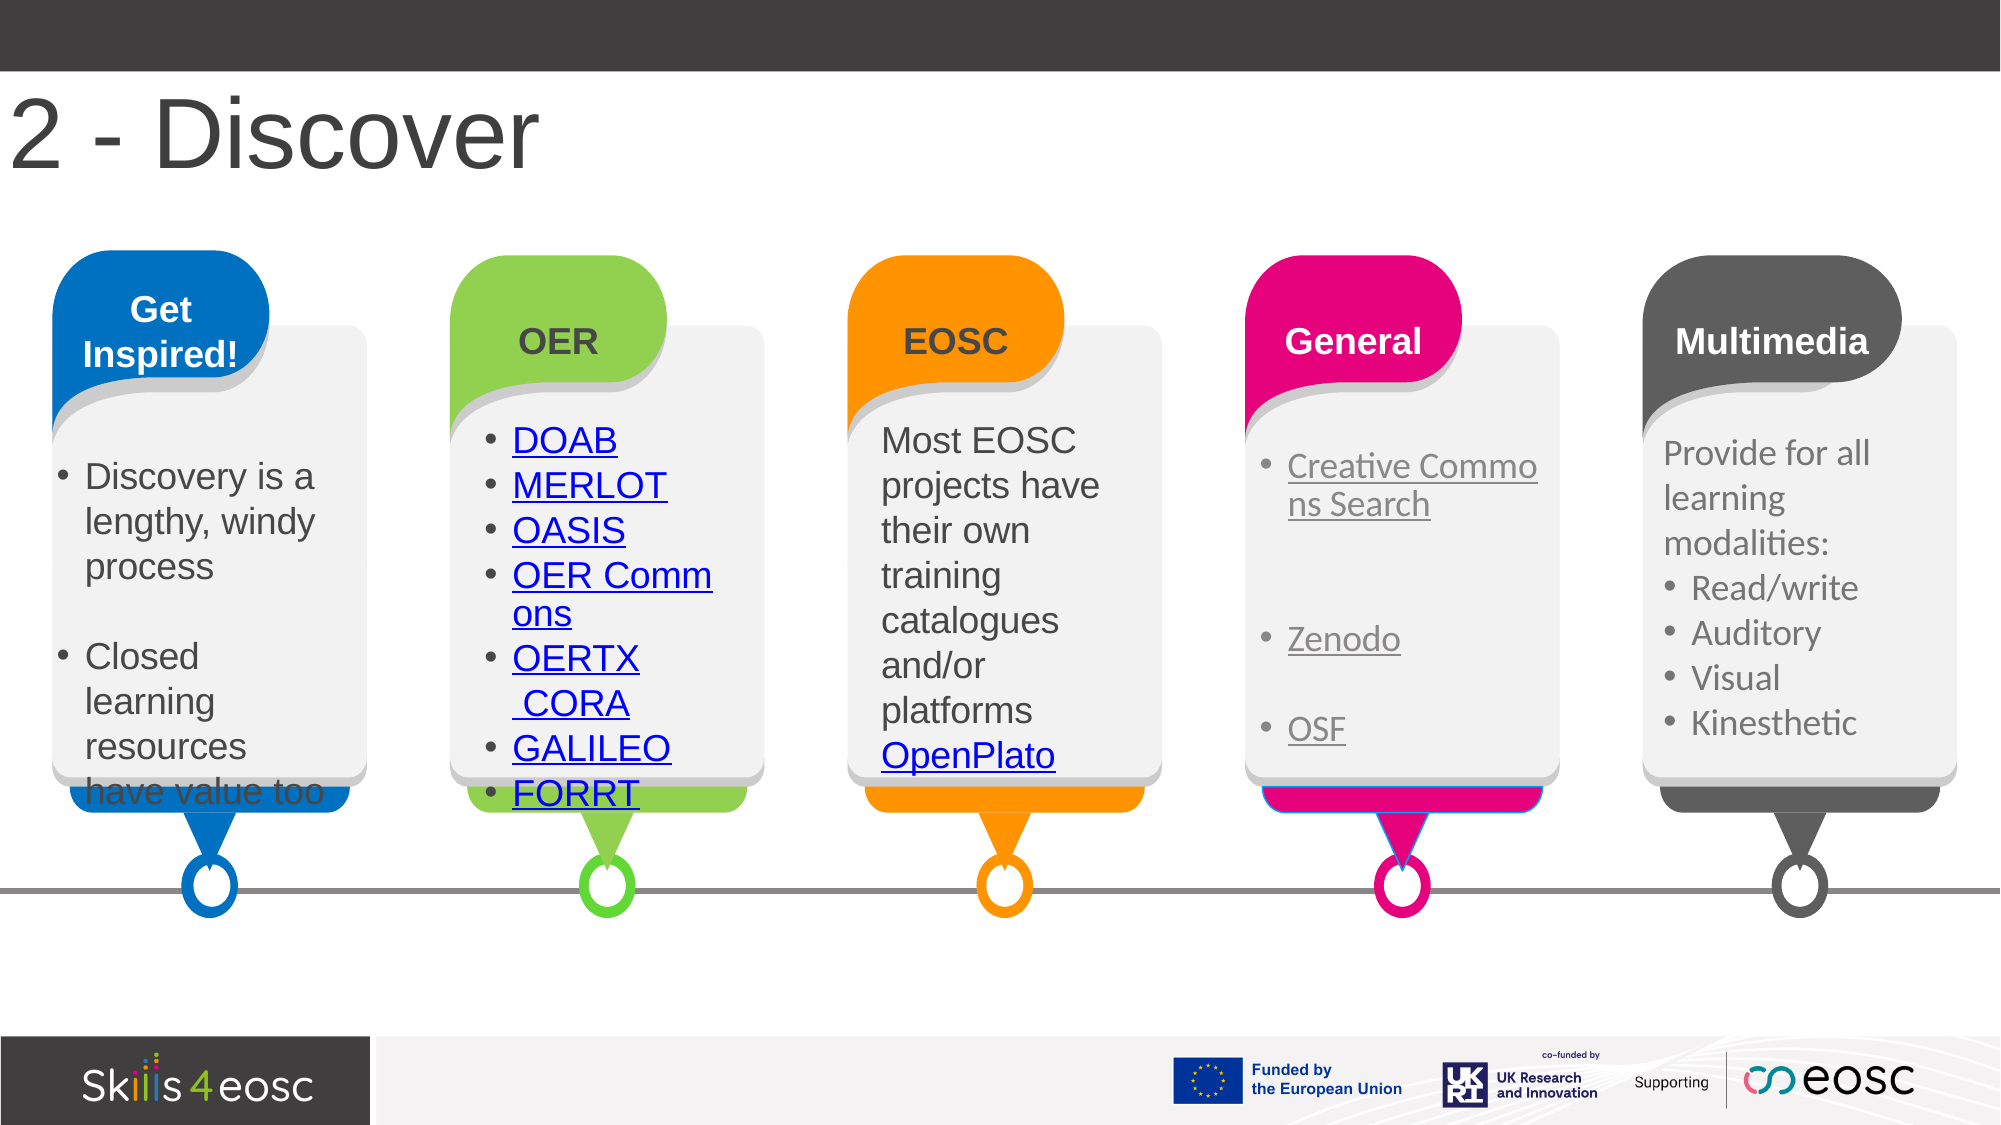

2 - Discover
Get Inspired!
OER
EOSC
General
Multimedia

DOAB
MERLOT
OASIS
OER Commons
OERTX CORA
GALILEO
FORRT
Most EOSC projects have their own training catalogues and/or platforms
OpenPlato
Provide for all learning modalities:
Read/write
Auditory
Visual
Kinesthetic
Creative Commons Search

Zenodo

OSF
Discovery is a lengthy, windy process

Closed learning resources have value too